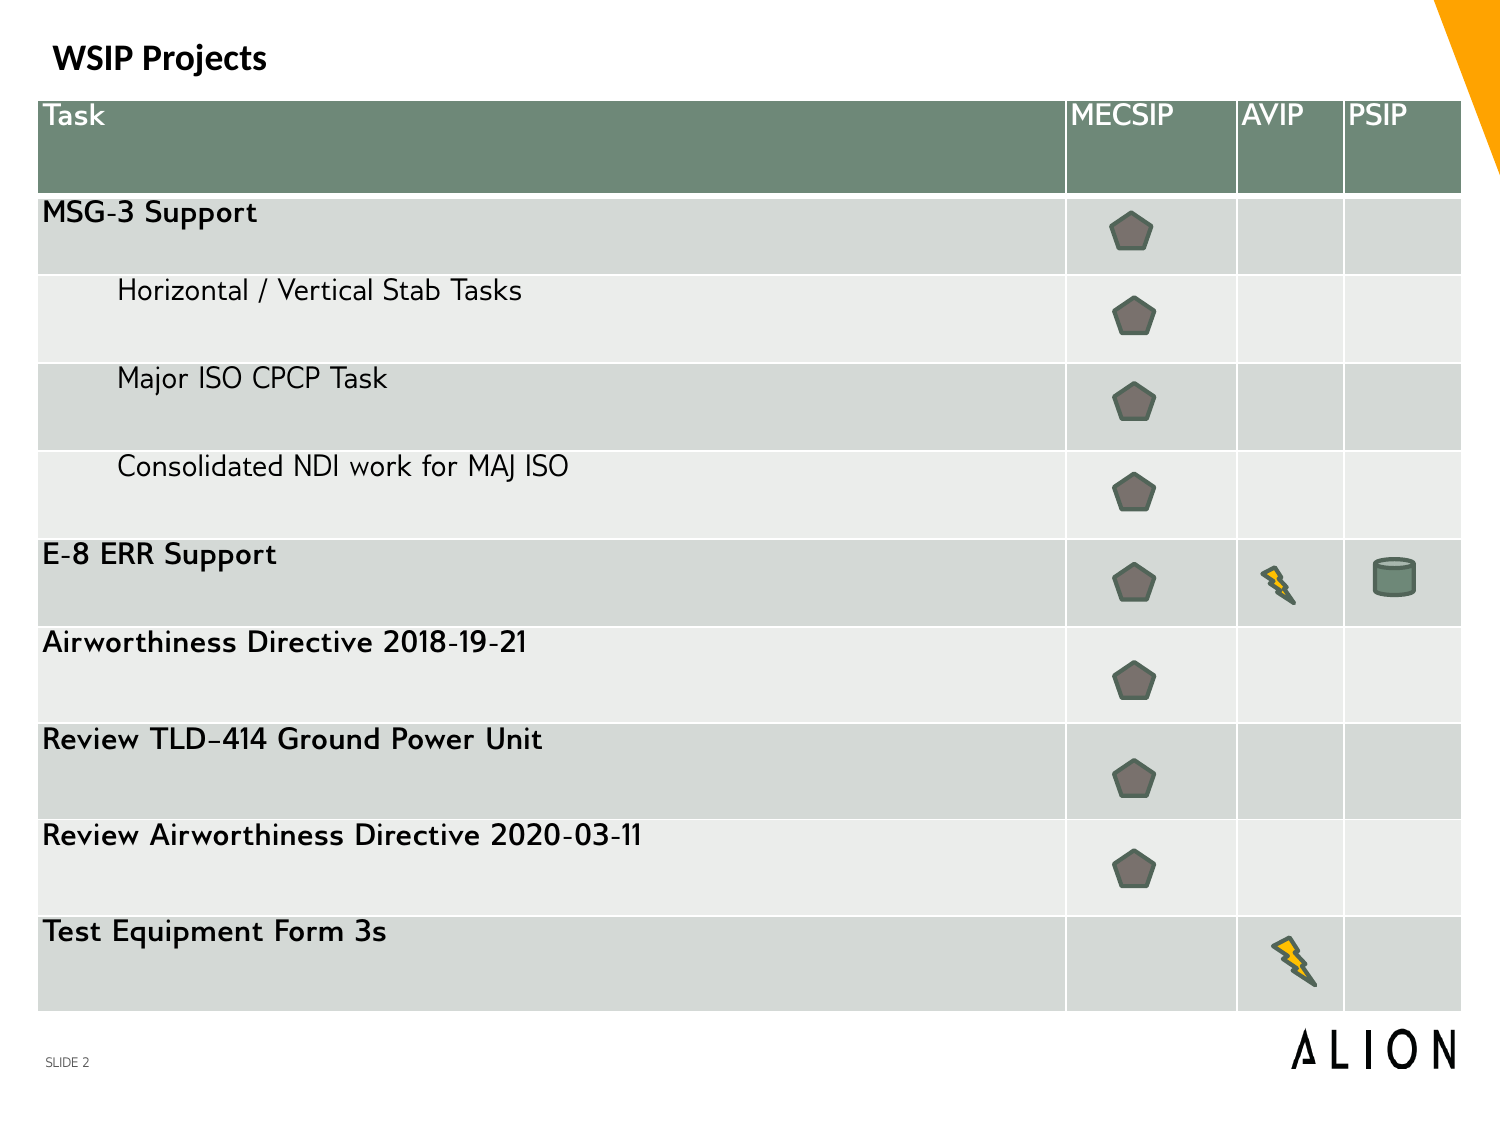

WSIP Projects
| Task | MECSIP | AVIP | PSIP |
| --- | --- | --- | --- |
| MSG-3 Support |  |  |  |
| Horizontal / Vertical Stab Tasks |  |  |  |
| Major ISO CPCP Task |  |  |  |
| Consolidated NDI work for MAJ ISO |  |  |  |
| E-8 ERR Support |  |  |  |
| Airworthiness Directive 2018-19-21 |  |  |  |
| Review TLD–414 Ground Power Unit |  |  |  |
| Review Airworthiness Directive 2020-03-11 |  |  |  |
| Test Equipment Form 3s |  |  |  |